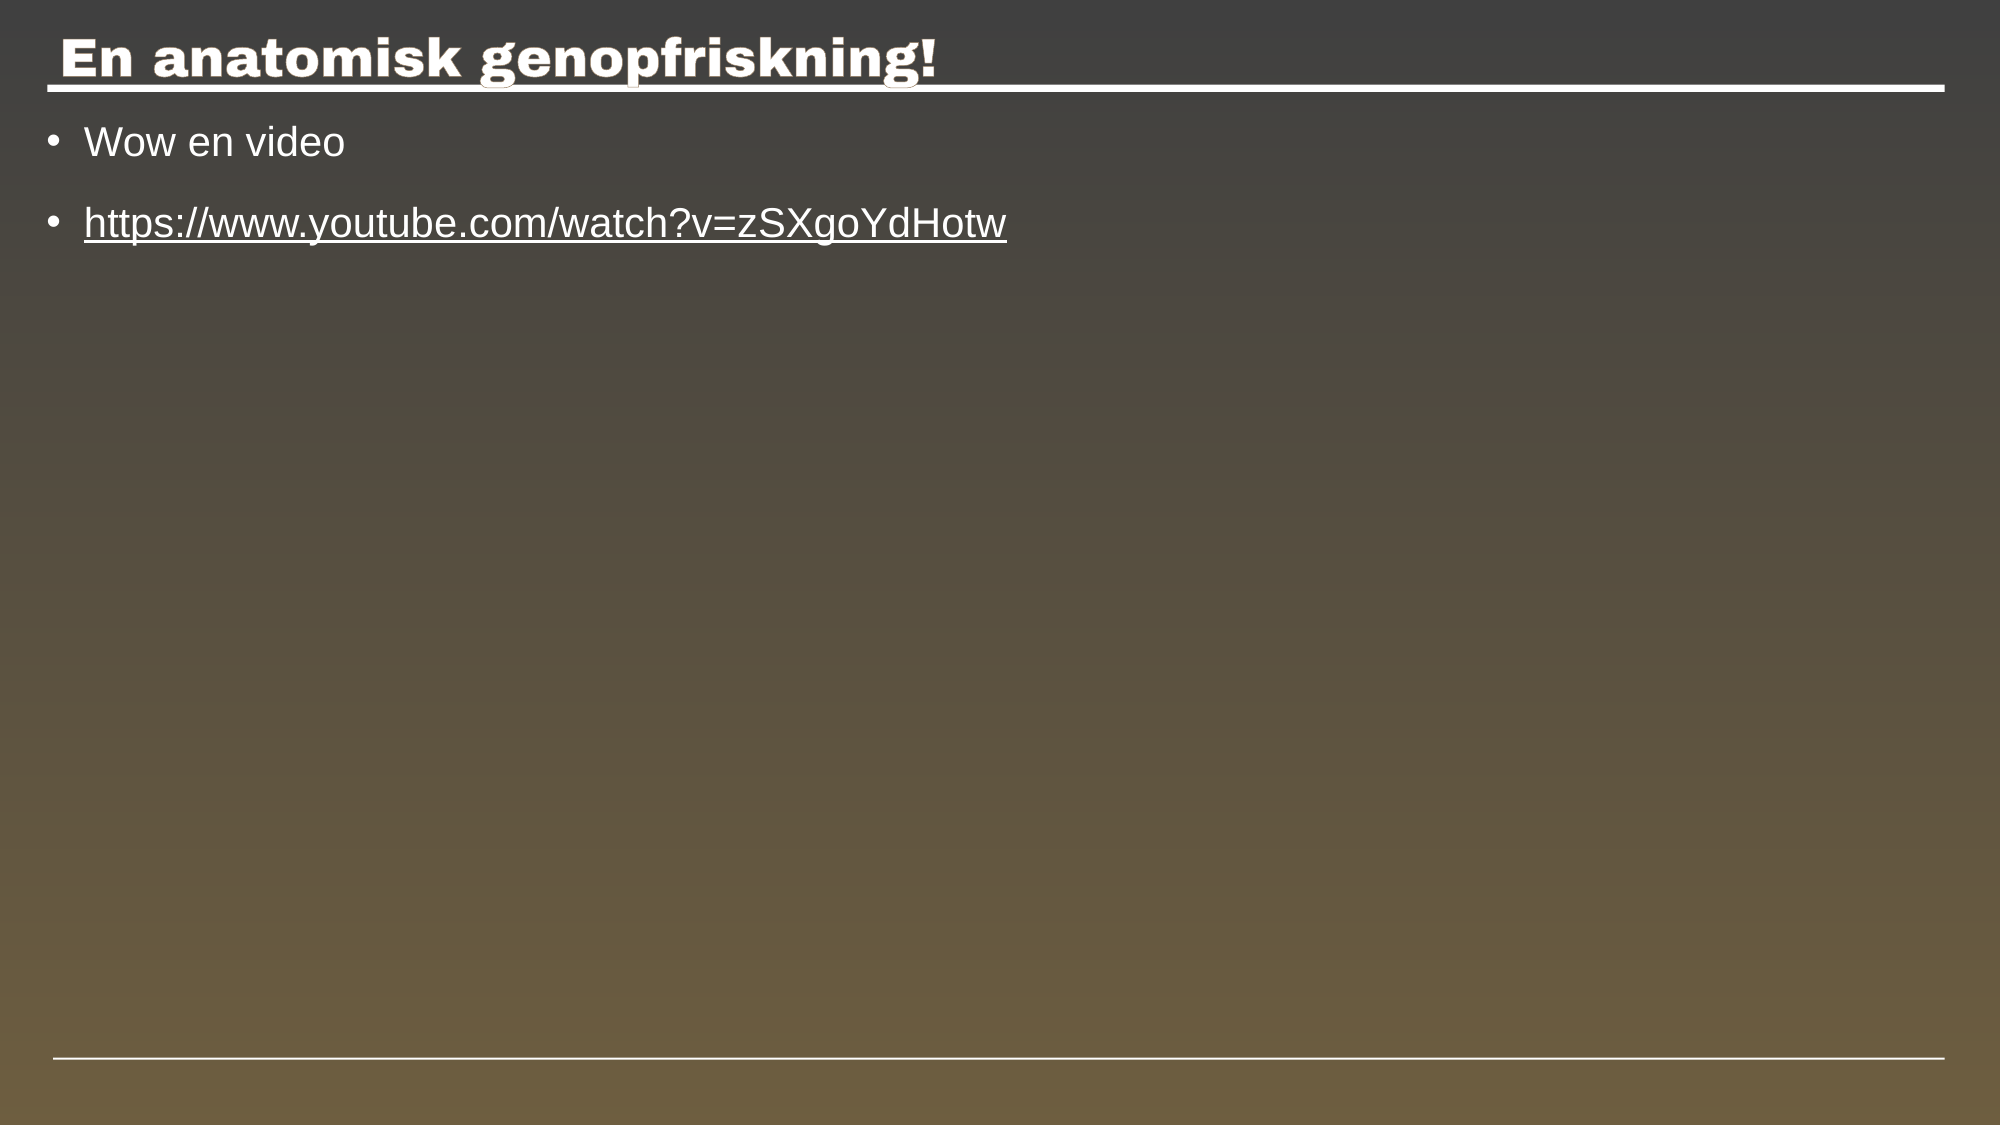

# En anatomisk genopfriskning!
Wow en video
https://www.youtube.com/watch?v=zSXgoYdHotw